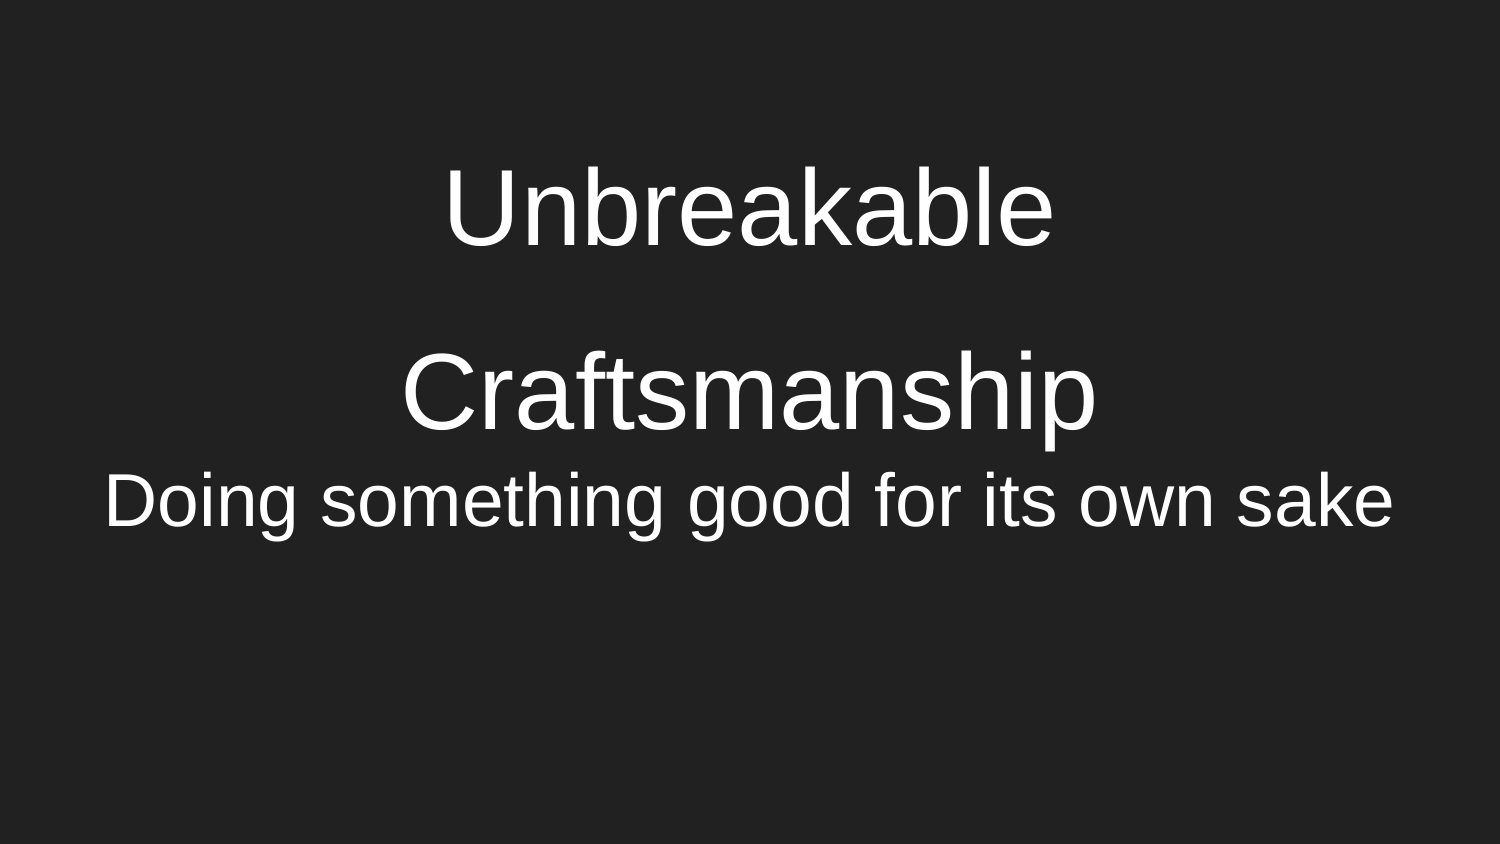

# Unbreakable

Craftsmanship
Doing something good for its own sake